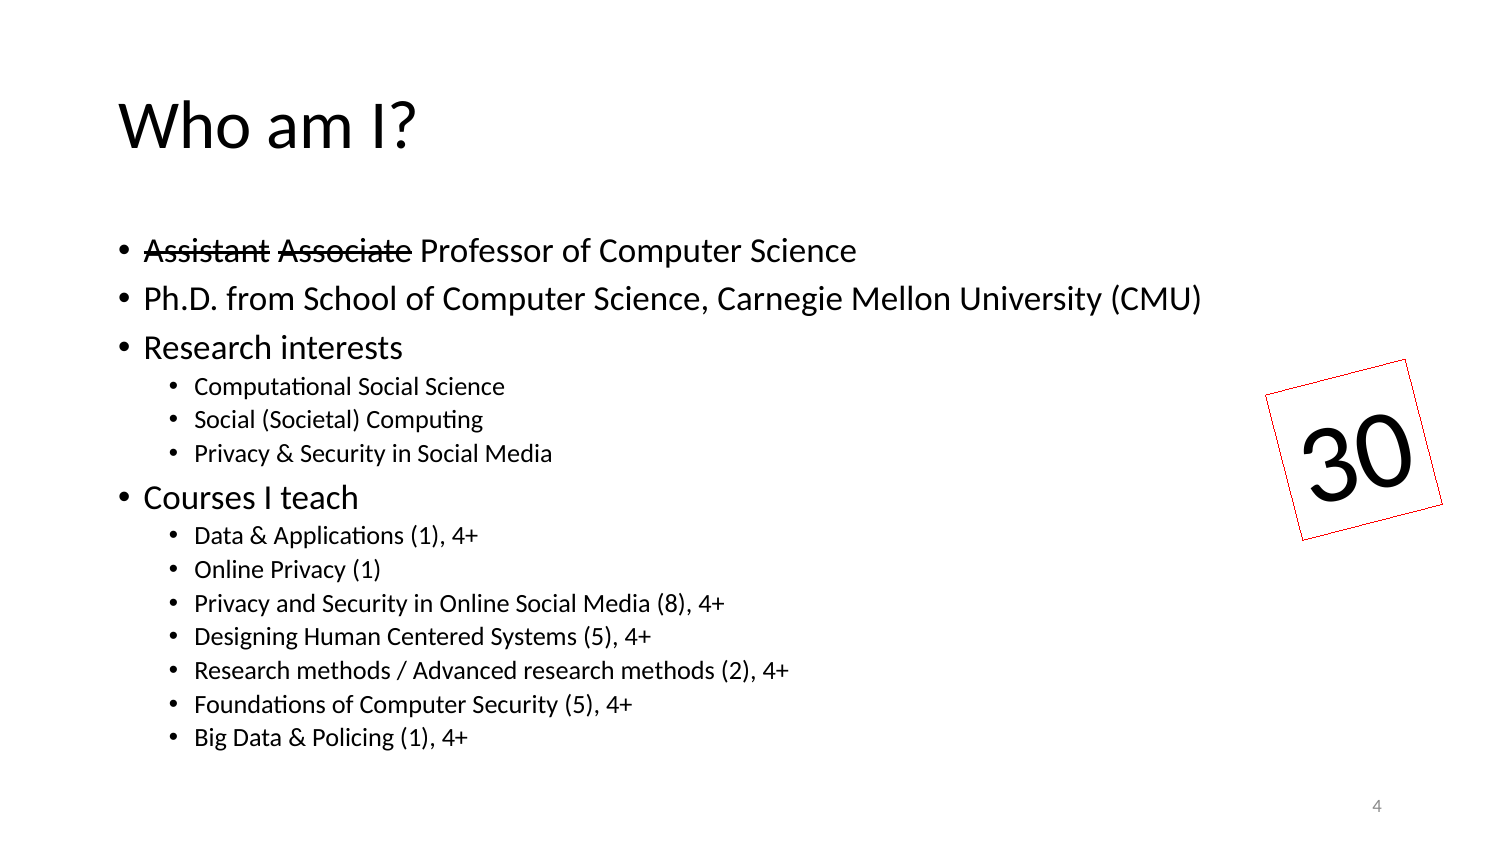

# Who am I?
Assistant Associate Professor of Computer Science
Ph.D. from School of Computer Science, Carnegie Mellon University (CMU)
Research interests
Computational Social Science
Social (Societal) Computing
Privacy & Security in Social Media
Courses I teach
Data & Applications (1), 4+
Online Privacy (1)
Privacy and Security in Online Social Media (8), 4+
Designing Human Centered Systems (5), 4+
Research methods / Advanced research methods (2), 4+
Foundations of Computer Security (5), 4+
Big Data & Policing (1), 4+

30
4